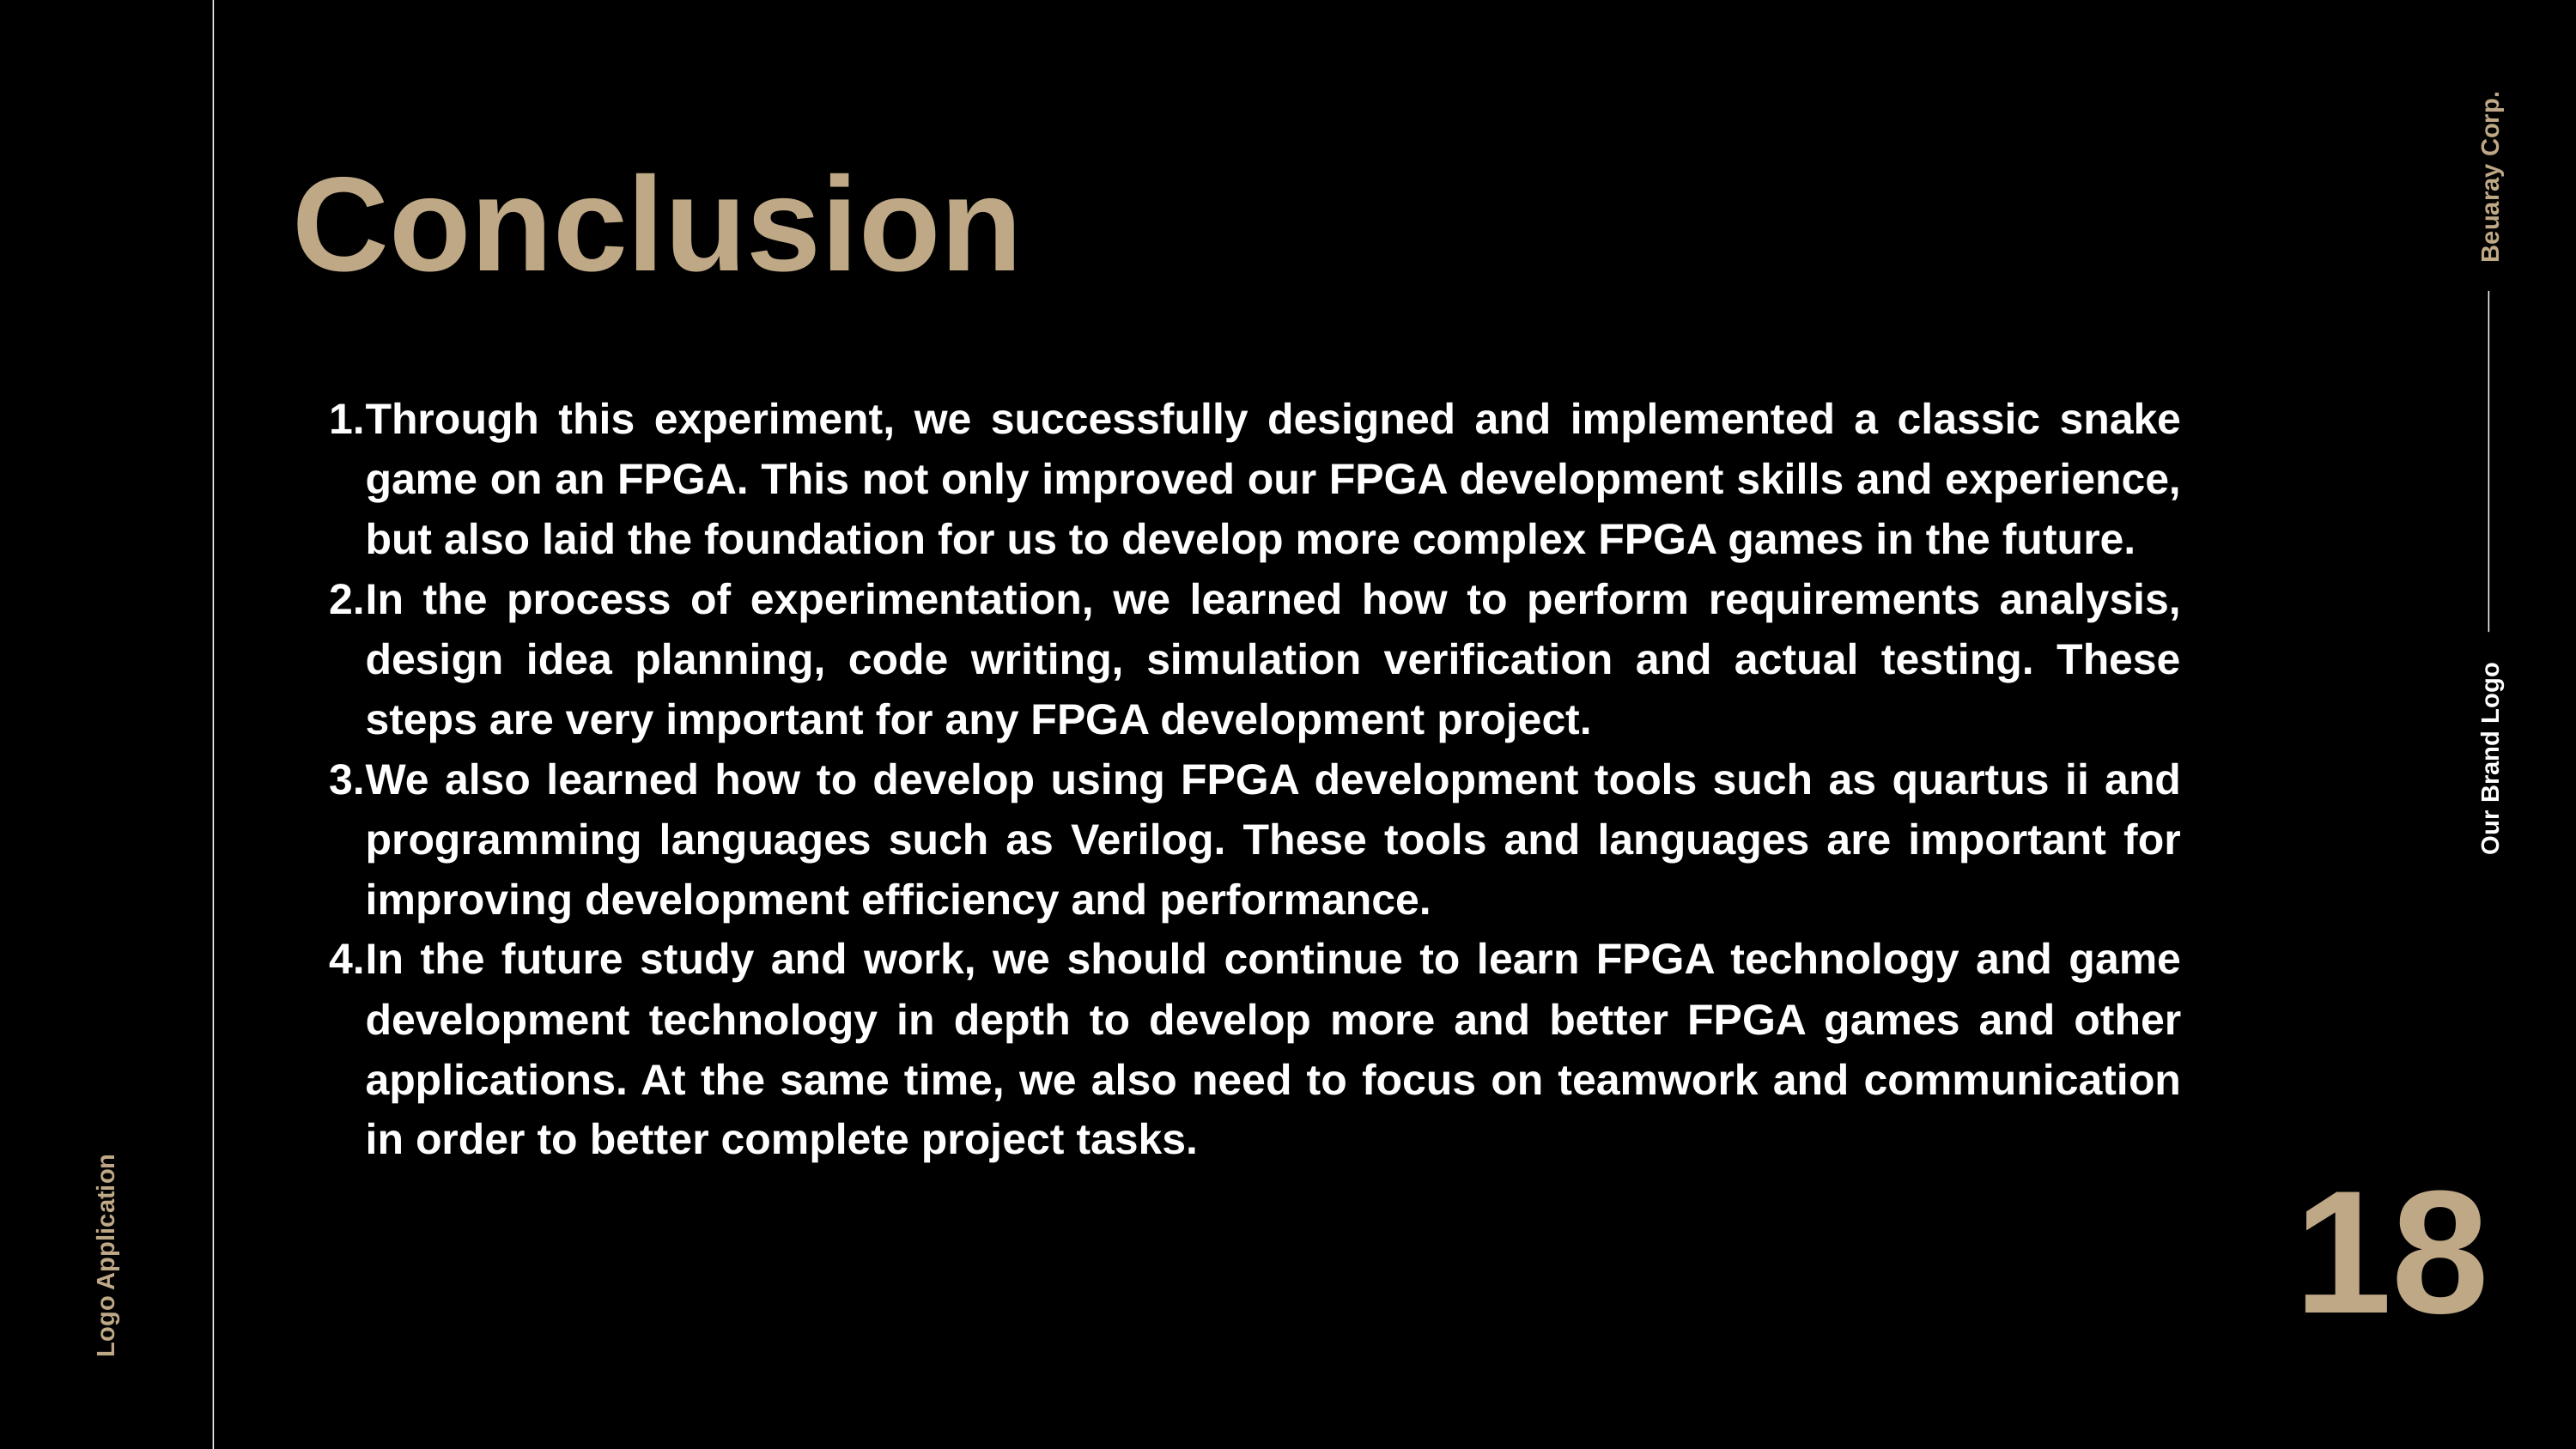

Beuaray Corp.

Our Brand Logo
Conclusion
Through this experiment, we successfully designed and implemented a classic snake game on an FPGA. This not only improved our FPGA development skills and experience, but also laid the foundation for us to develop more complex FPGA games in the future.
In the process of experimentation, we learned how to perform requirements analysis, design idea planning, code writing, simulation verification and actual testing. These steps are very important for any FPGA development project.
We also learned how to develop using FPGA development tools such as quartus ii and programming languages such as Verilog. These tools and languages are important for improving development efficiency and performance.
In the future study and work, we should continue to learn FPGA technology and game development technology in depth to develop more and better FPGA games and other applications. At the same time, we also need to focus on teamwork and communication in order to better complete project tasks.

18
Logo Application